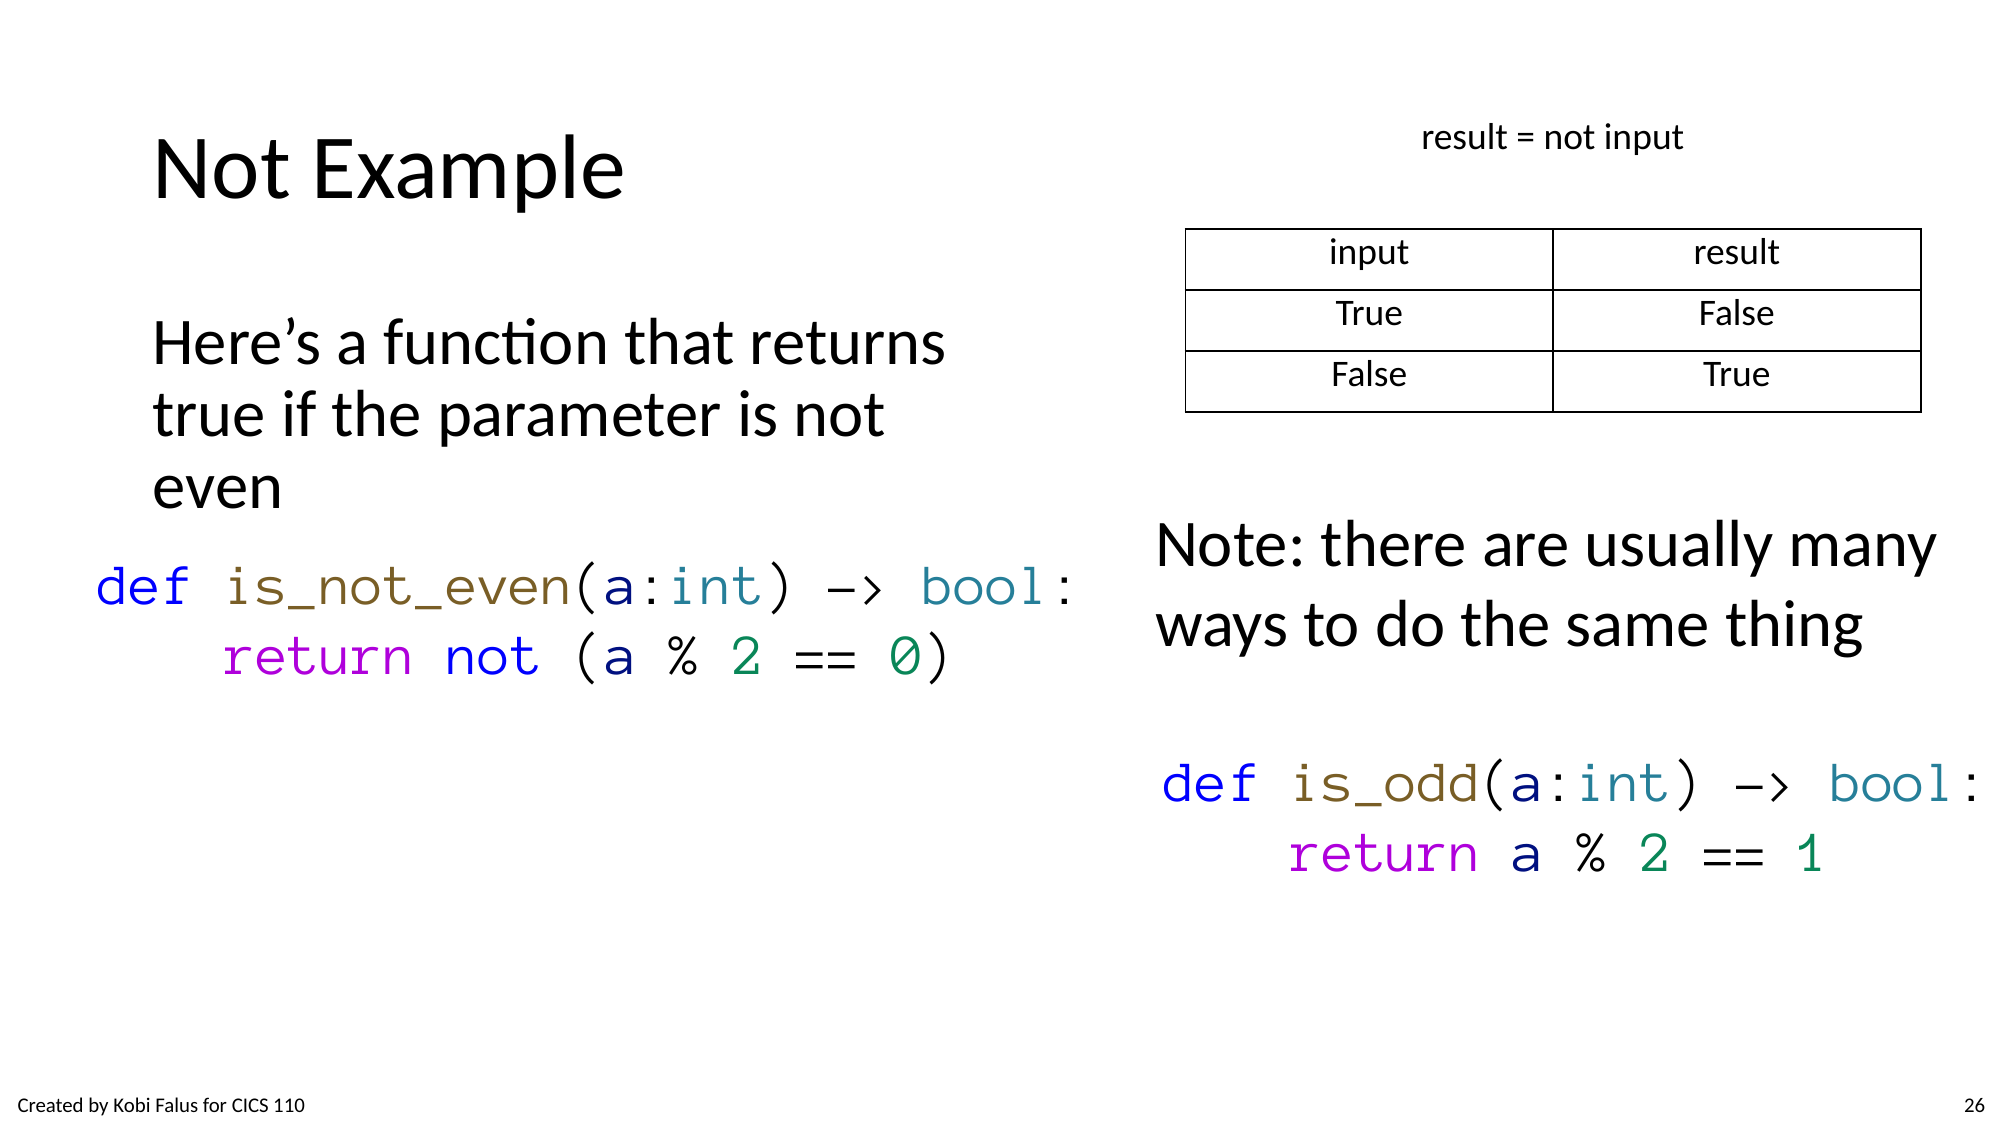

# Not Example
result = not input
| input | result |
| --- | --- |
| True | False |
| False | True |
Here’s a function that returns true if the parameter is not even
Note: there are usually many ways to do the same thing
def is_not_even(a:int) -> bool:
    return not (a % 2 == 0)

def is_odd(a:int) -> bool:
    return a % 2 == 1